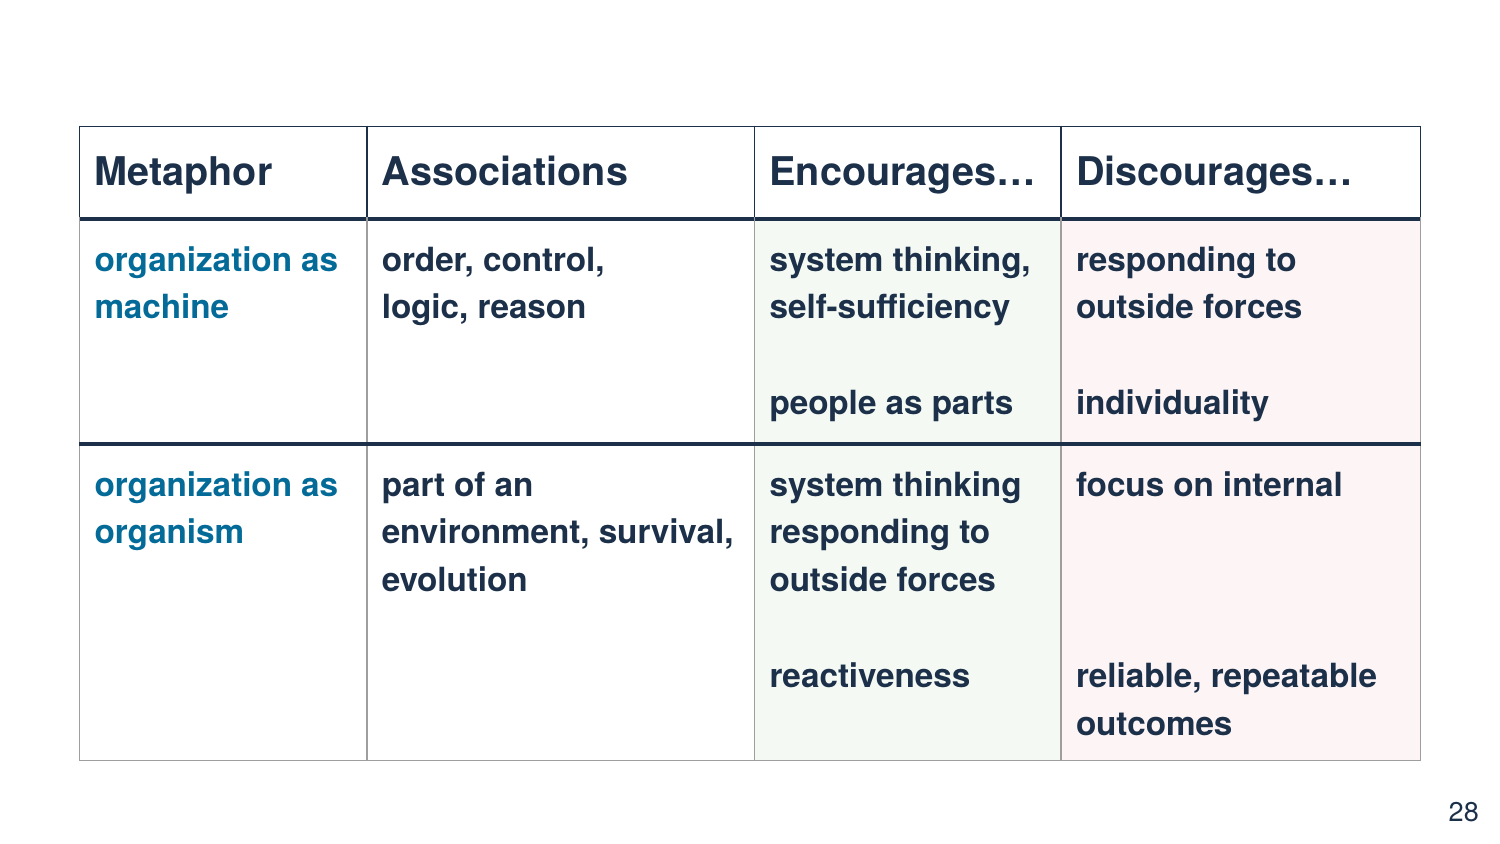

# Metaphor table: Organization as machine or organism

| Metaphor | Associations | Encourages… | Discourages… |
| --- | --- | --- | --- |
| organization as machine | order, control, logic, reason | system thinking, self-sufficiency people as parts | responding to outside forces individuality |
| organization as organism | part of an environment, survival, evolution | system thinking responding to outside forces reactiveness | focus on internal reliable, repeatable outcomes |
28